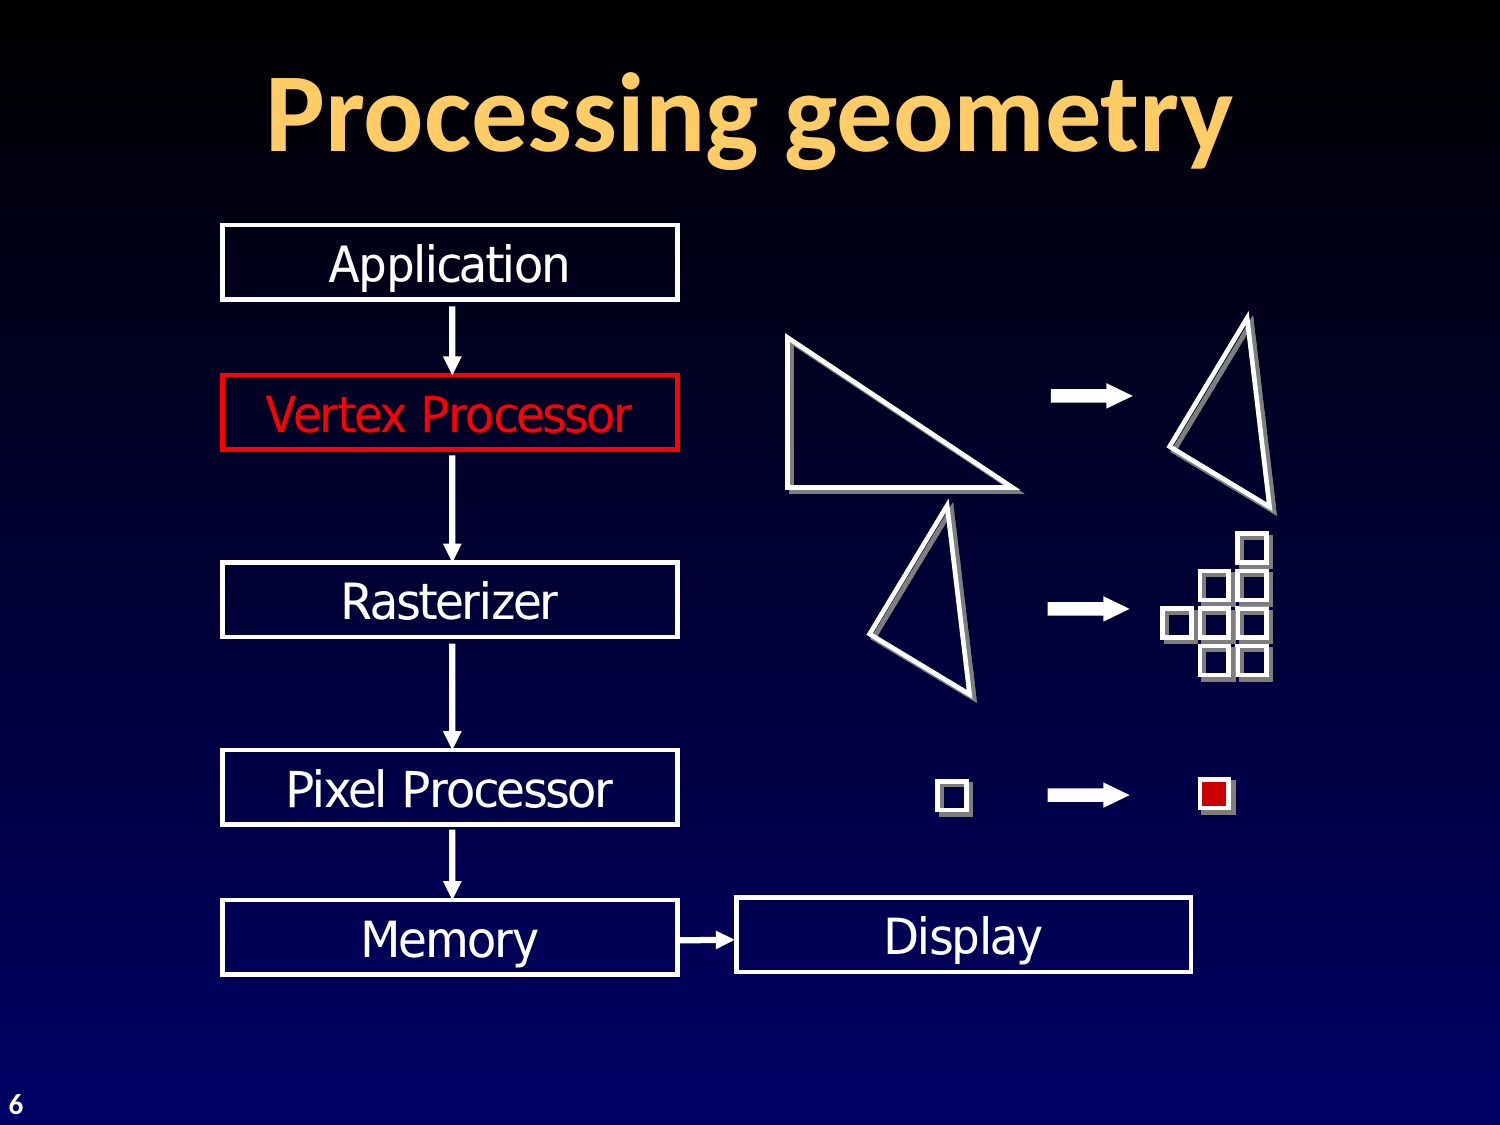

# Processing geometry
Application

Vertex Processor

Rasterizer

Pixel Processor

Display
Memory

6